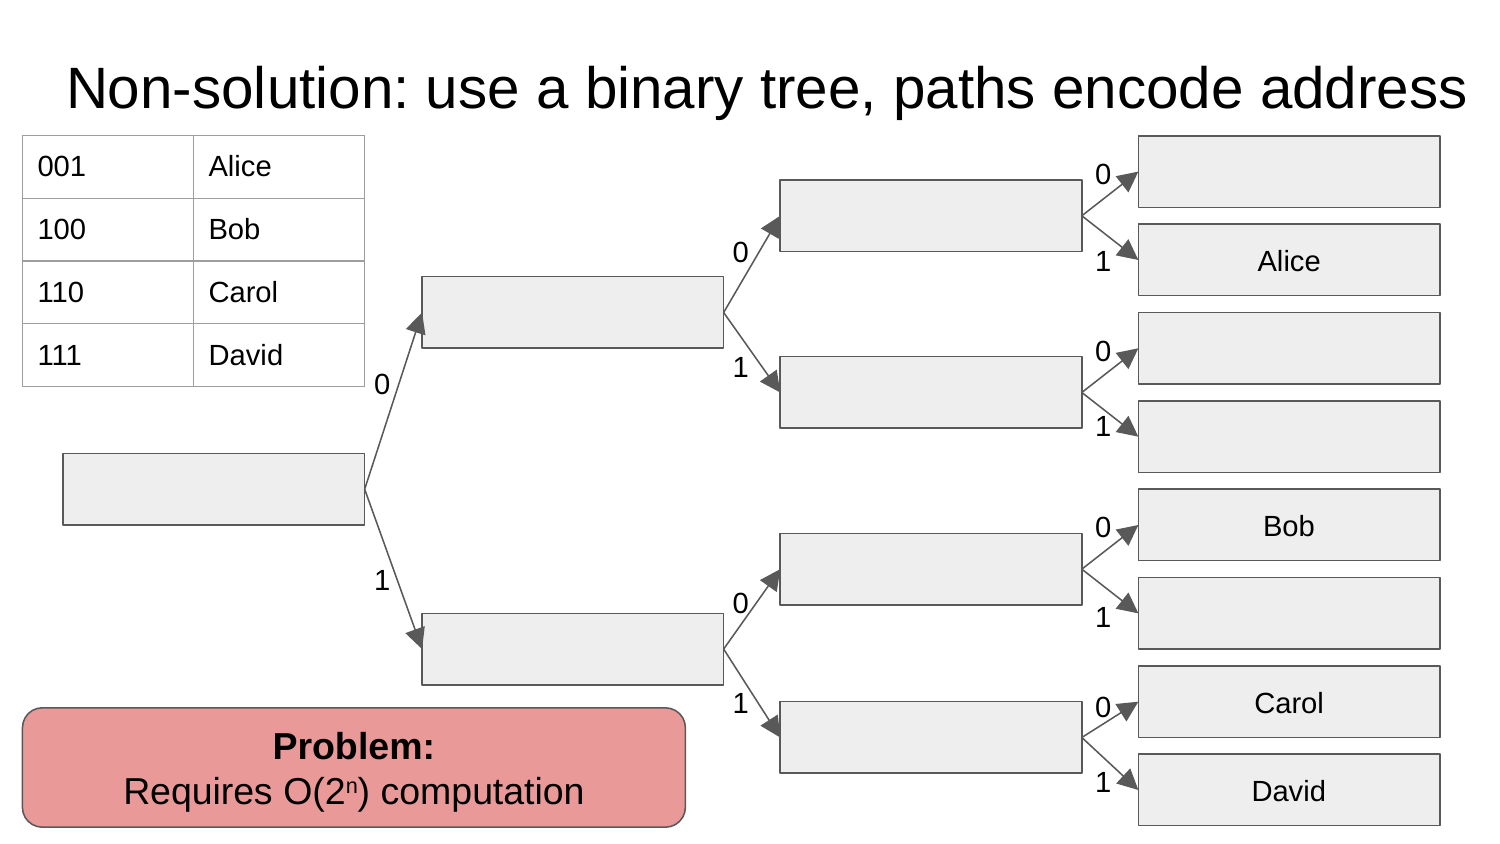

# Non-solution: use a binary tree, paths encode address
| 001 | Alice |
| --- | --- |
| 100 | Bob |
| 110 | Carol |
| 111 | David |

0

Alice
0
1

0
1
0

1

Bob
0

1
0

1

Carol
1
0

Problem:
Requires O(2n) computation
1
David